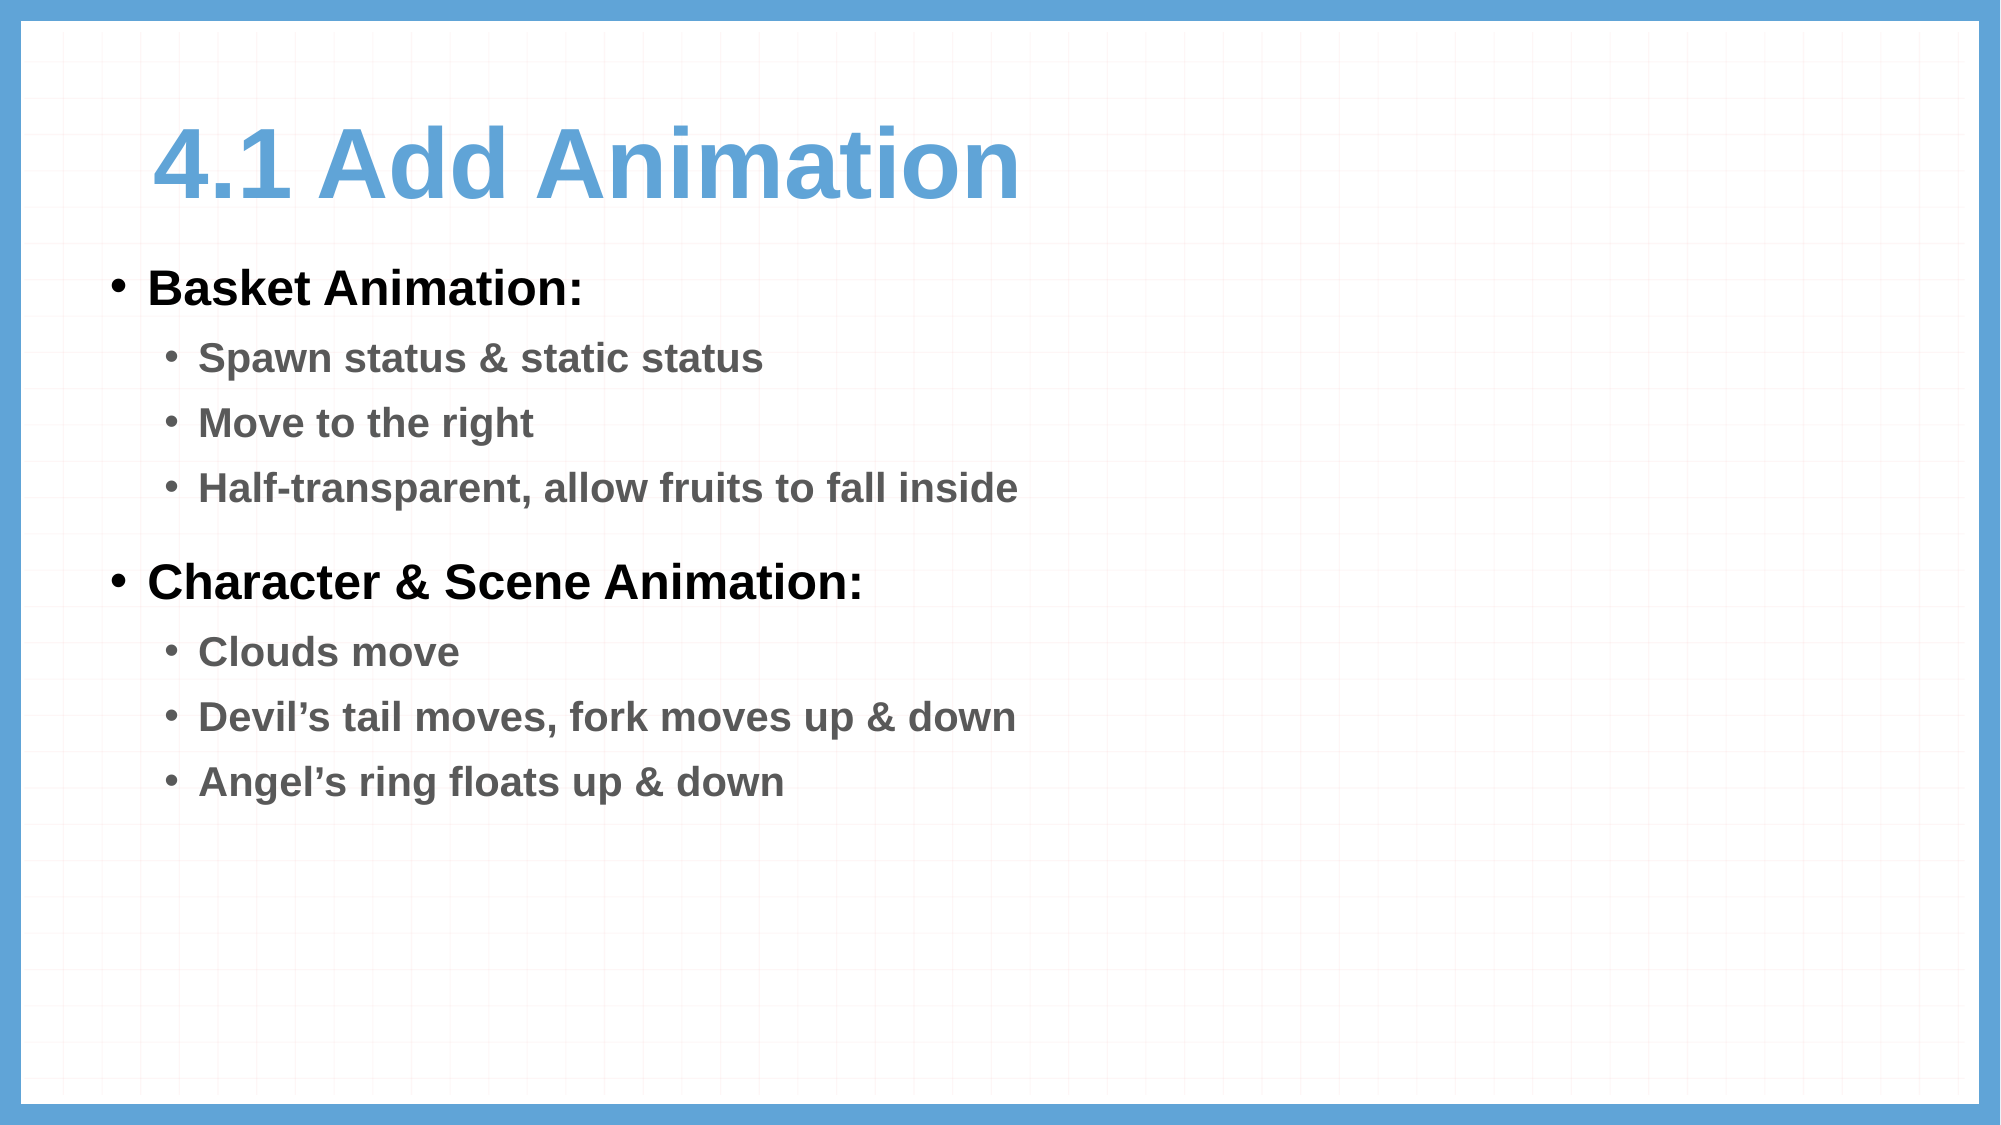

# 4.1 Add Animation
Basket Animation:
Spawn status & static status
Move to the right
Half-transparent, allow fruits to fall inside
Character & Scene Animation:
Clouds move
Devil’s tail moves, fork moves up & down
Angel’s ring floats up & down